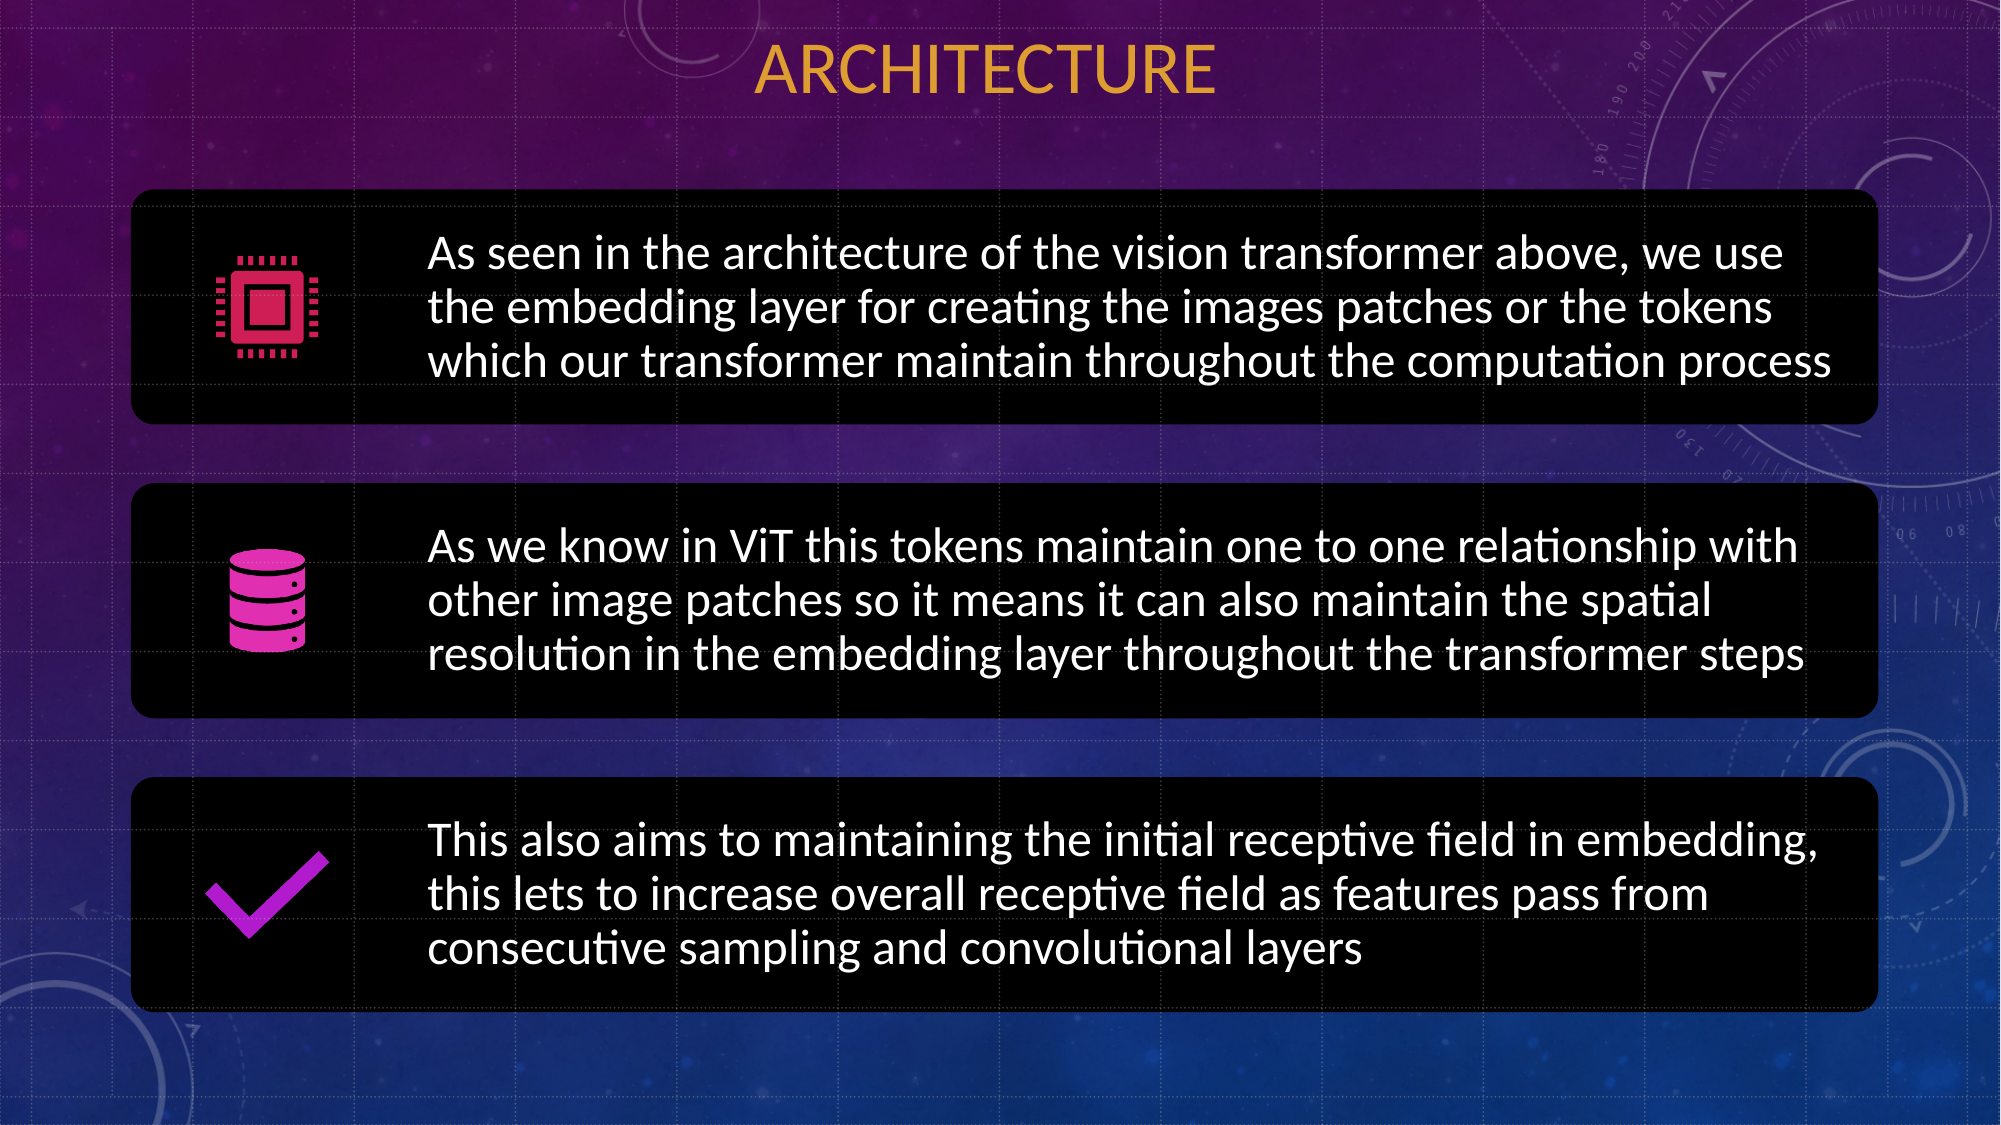

# ARCHITECTURE
As seen in the architecture of the vision transformer above, we use the embedding layer for creating the images patches or the tokens which our transformer maintain throughout the computation process
As we know in ViT this tokens maintain one to one relationship with other image patches so it means it can also maintain the spatial resolution in the embedding layer throughout the transformer steps
This also aims to maintaining the initial receptive field in embedding, this lets to increase overall receptive field as features pass from consecutive sampling and convolutional layers